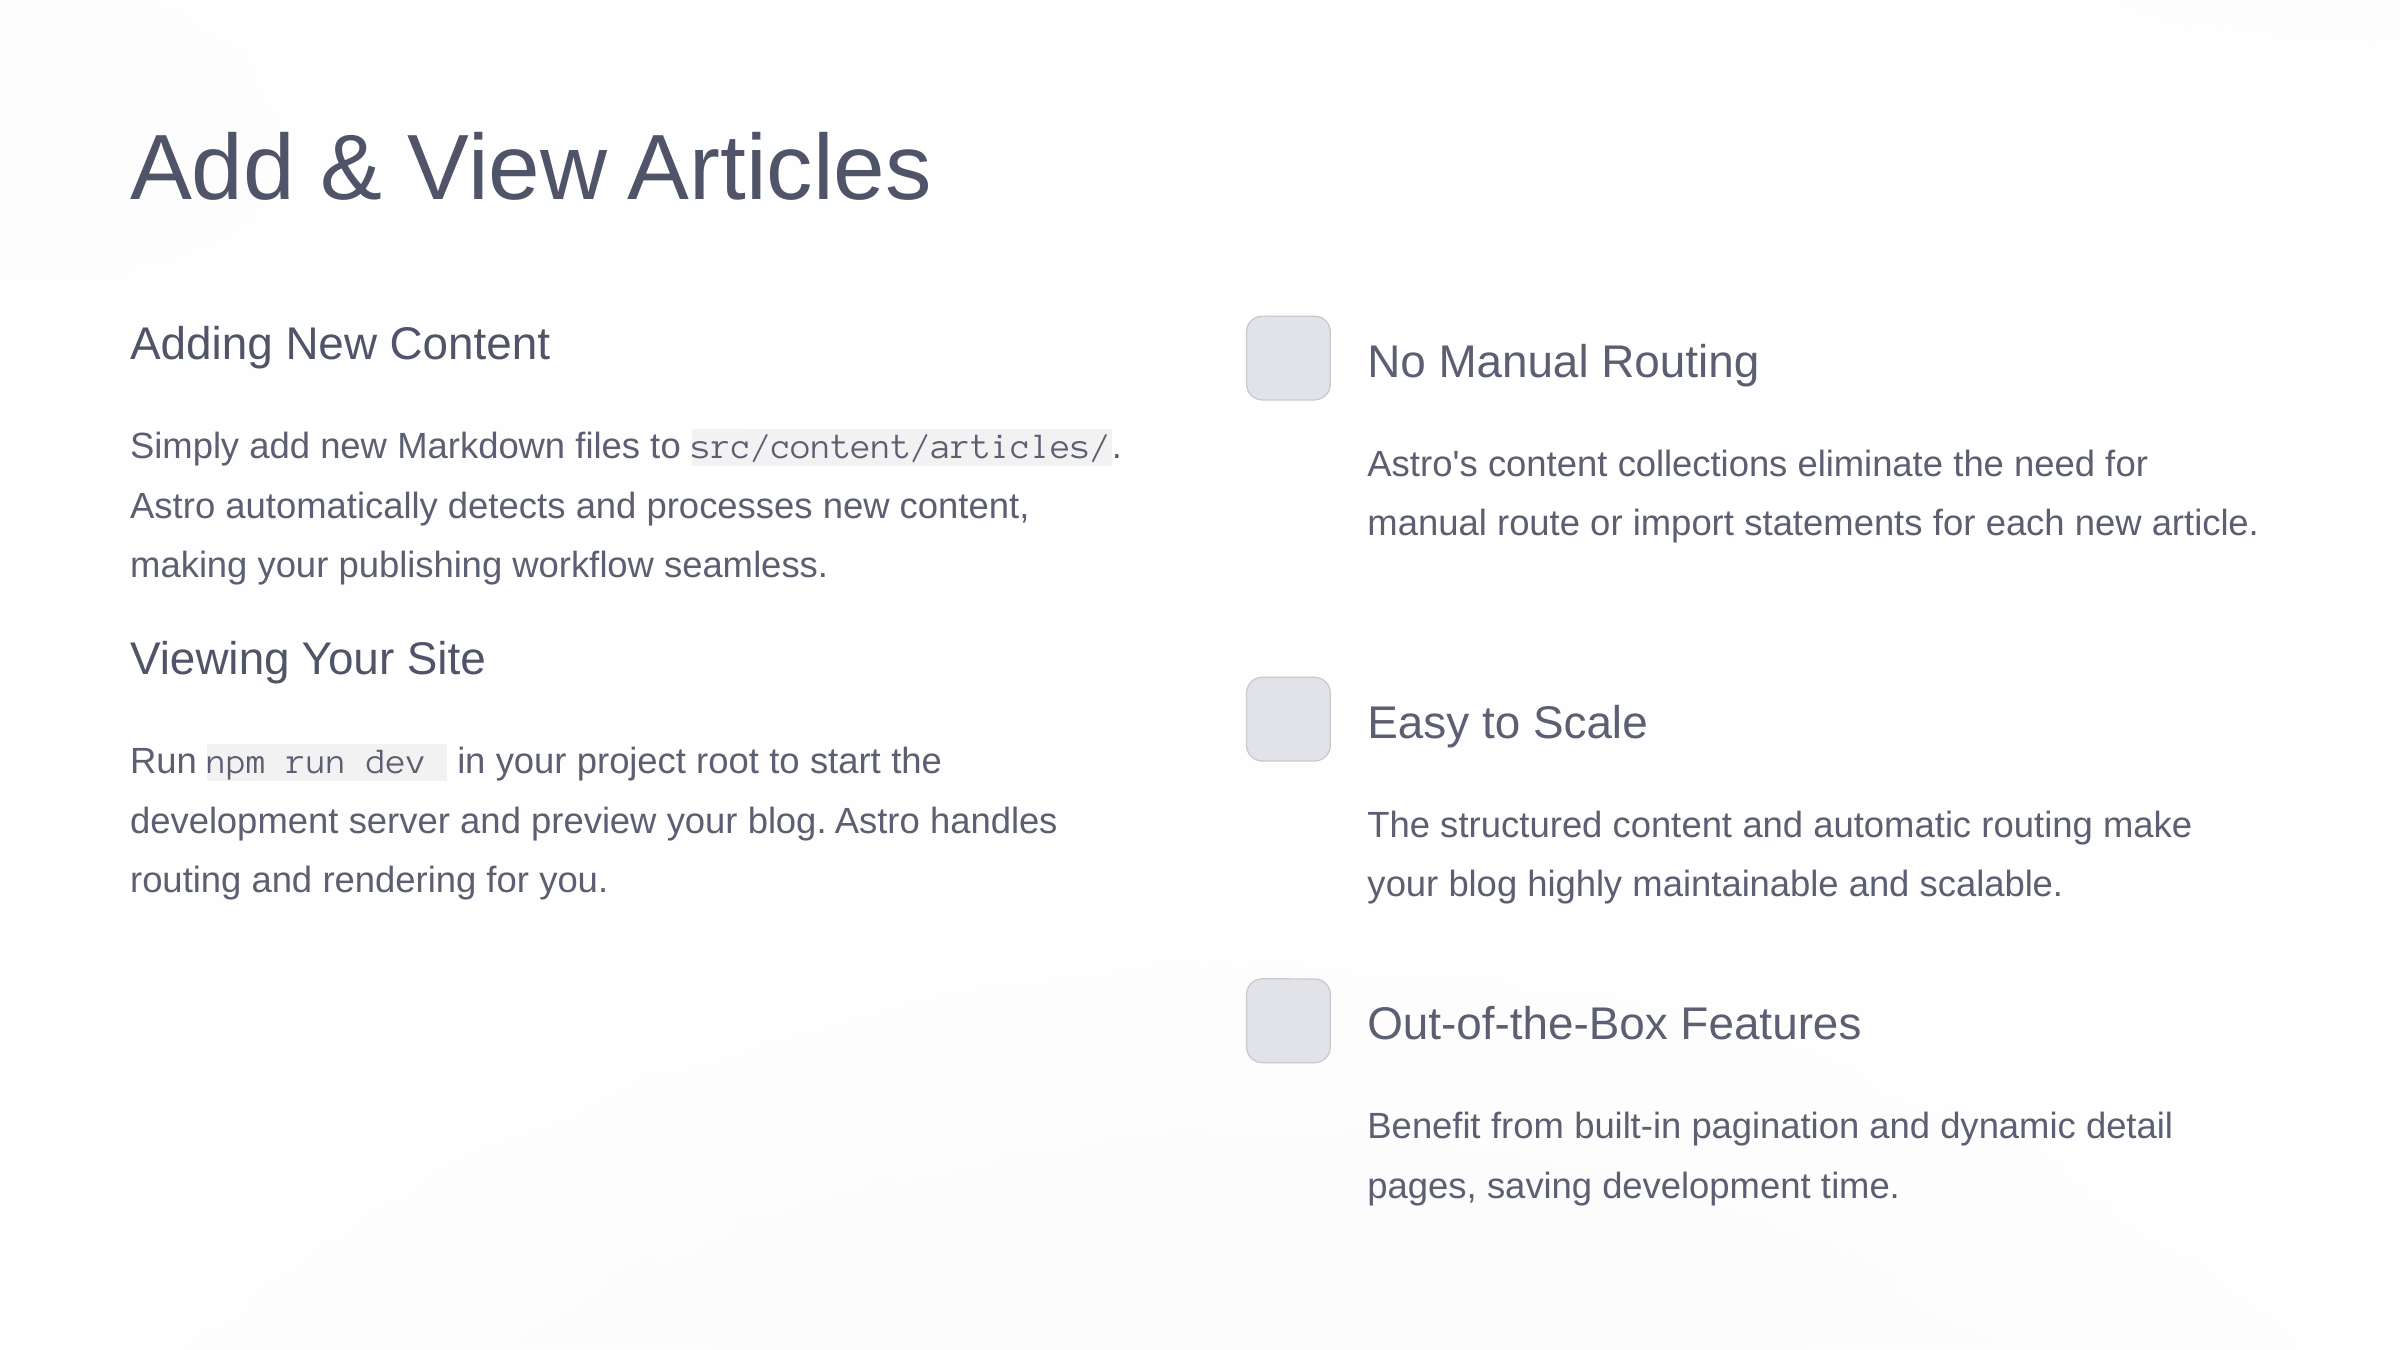

Add & View Articles
Adding New Content

No Manual Routing
Simply add new Markdown files to src/content/articles/. Astro automatically detects and processes new content, making your publishing workflow seamless.
Astro's content collections eliminate the need for manual route or import statements for each new article.
Viewing Your Site

Easy to Scale
Run npm run dev  in your project root to start the development server and preview your blog. Astro handles routing and rendering for you.
The structured content and automatic routing make your blog highly maintainable and scalable.

Out-of-the-Box Features
Benefit from built-in pagination and dynamic detail pages, saving development time.